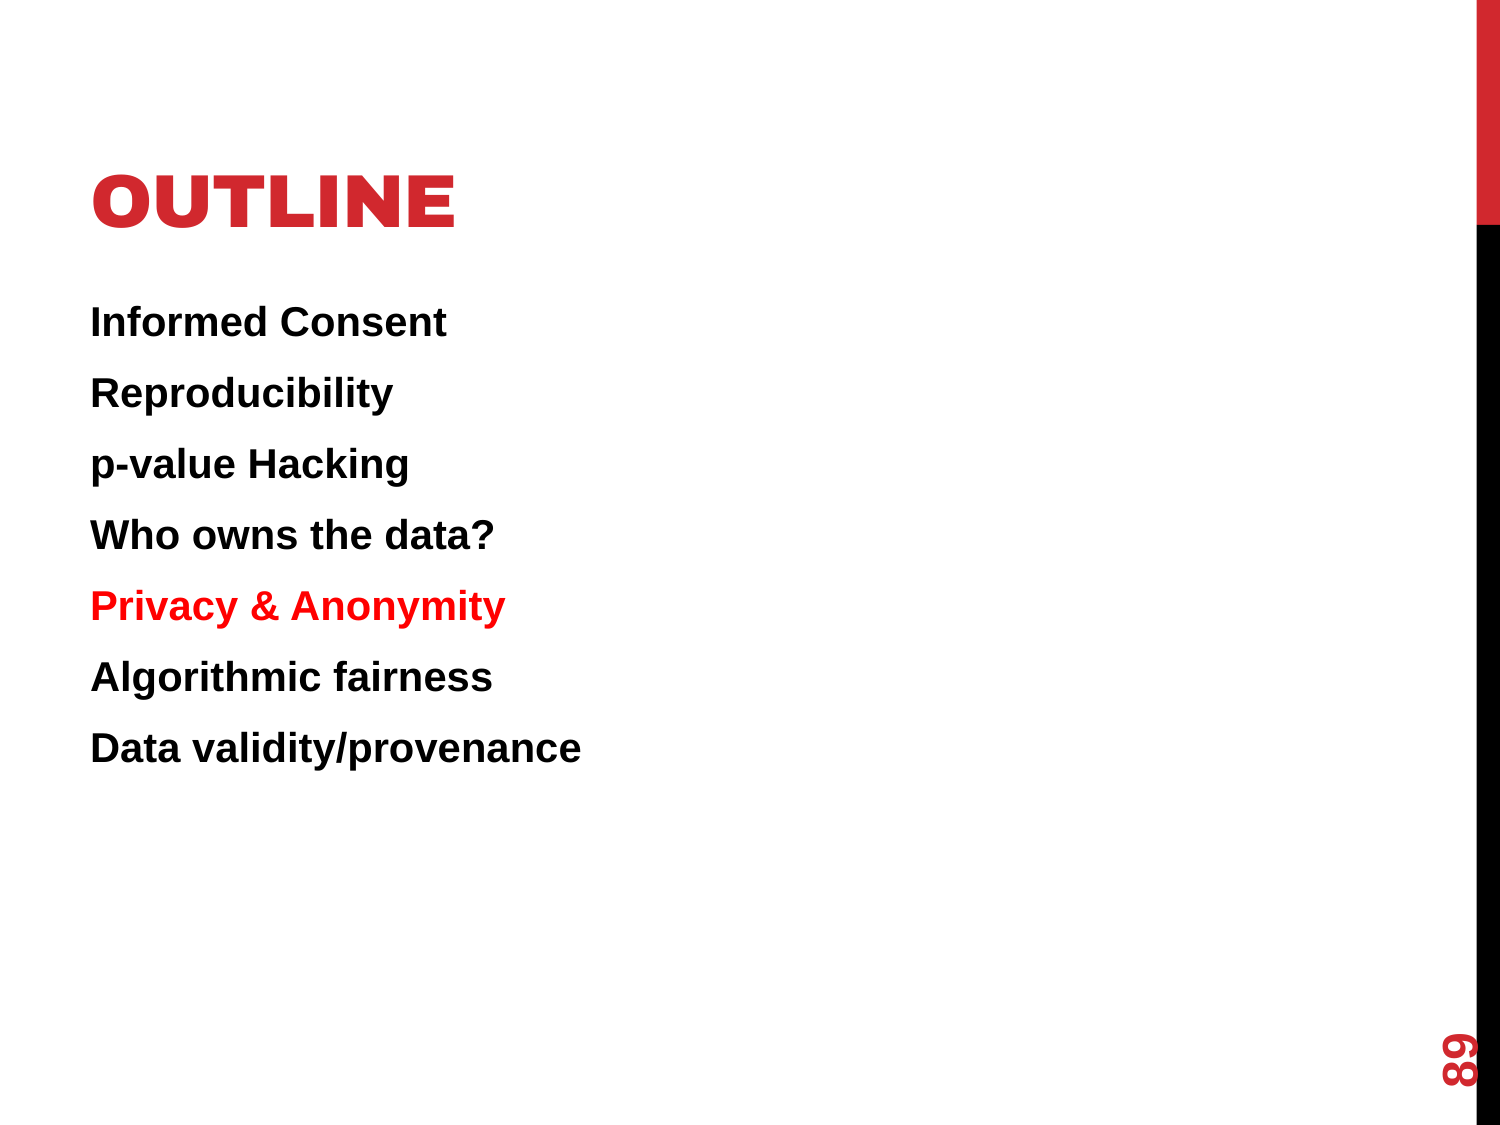

# Outline
Informed Consent
Reproducibility
p-value Hacking
Who owns the data?
Privacy & Anonymity
Algorithmic fairness
Data validity/provenance
89